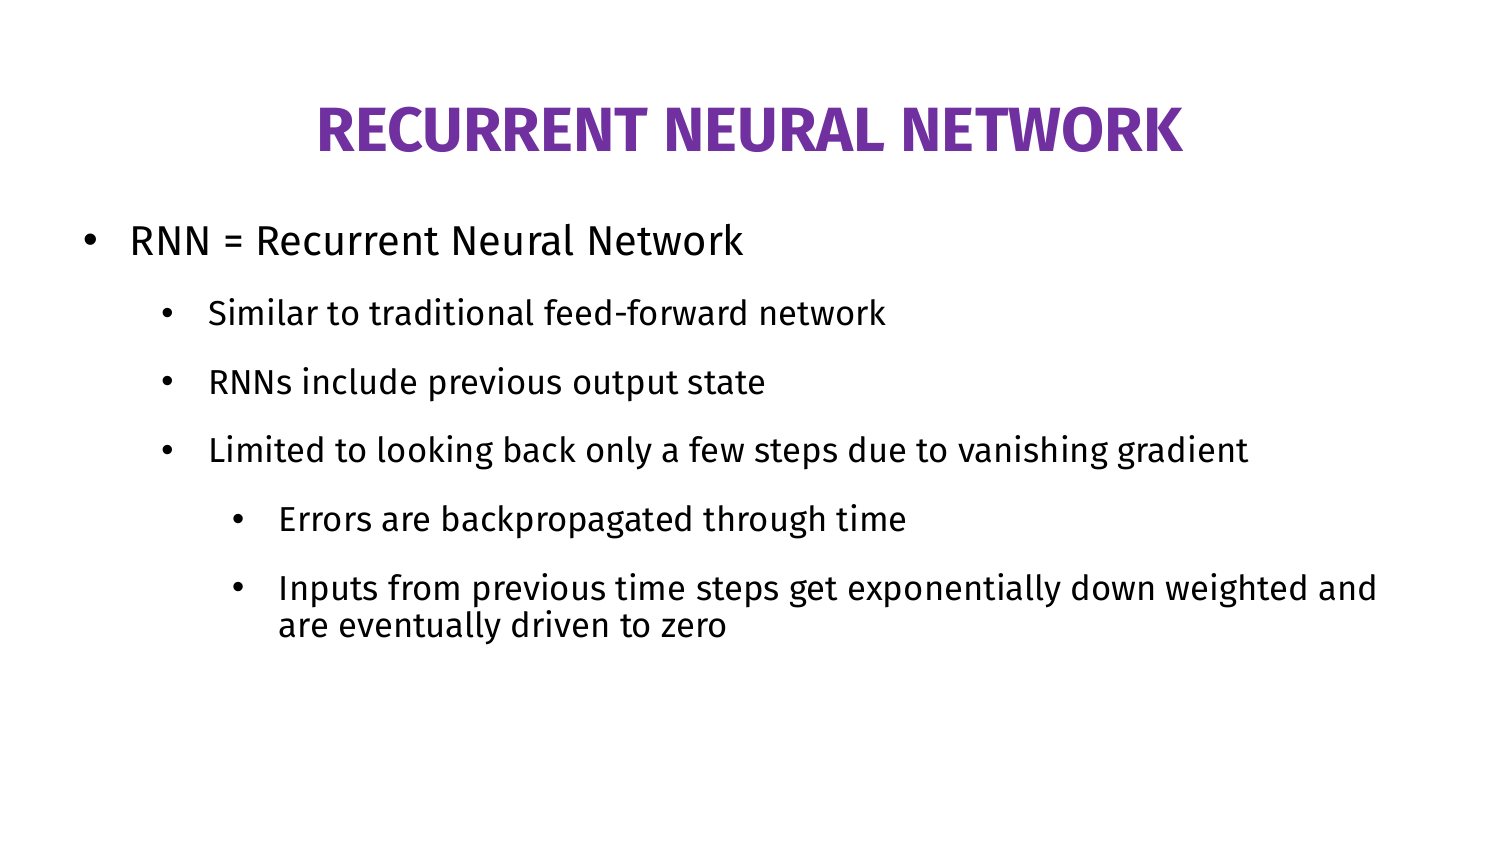

# RECURRENT NEURAL NETWORK
RNN = Recurrent Neural Network
Similar to traditional feed-forward network
RNNs include previous output state
Limited to looking back only a few steps due to vanishing gradient
Errors are backpropagated through time
Inputs from previous time steps get exponentially down weighted and are eventually driven to zero